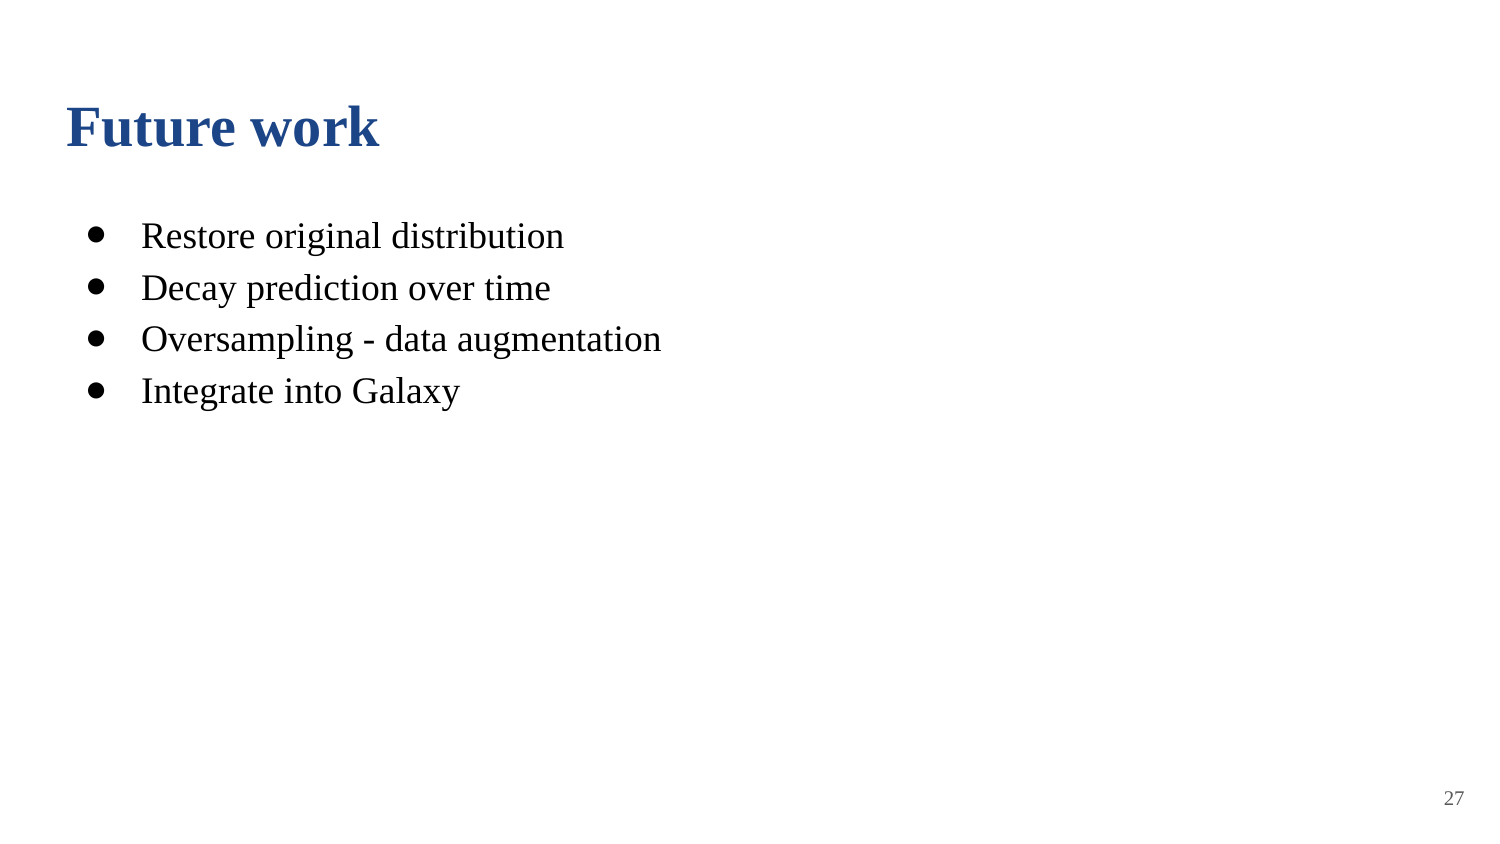

# Future work
Restore original distribution
Decay prediction over time
Oversampling - data augmentation
Integrate into Galaxy
27